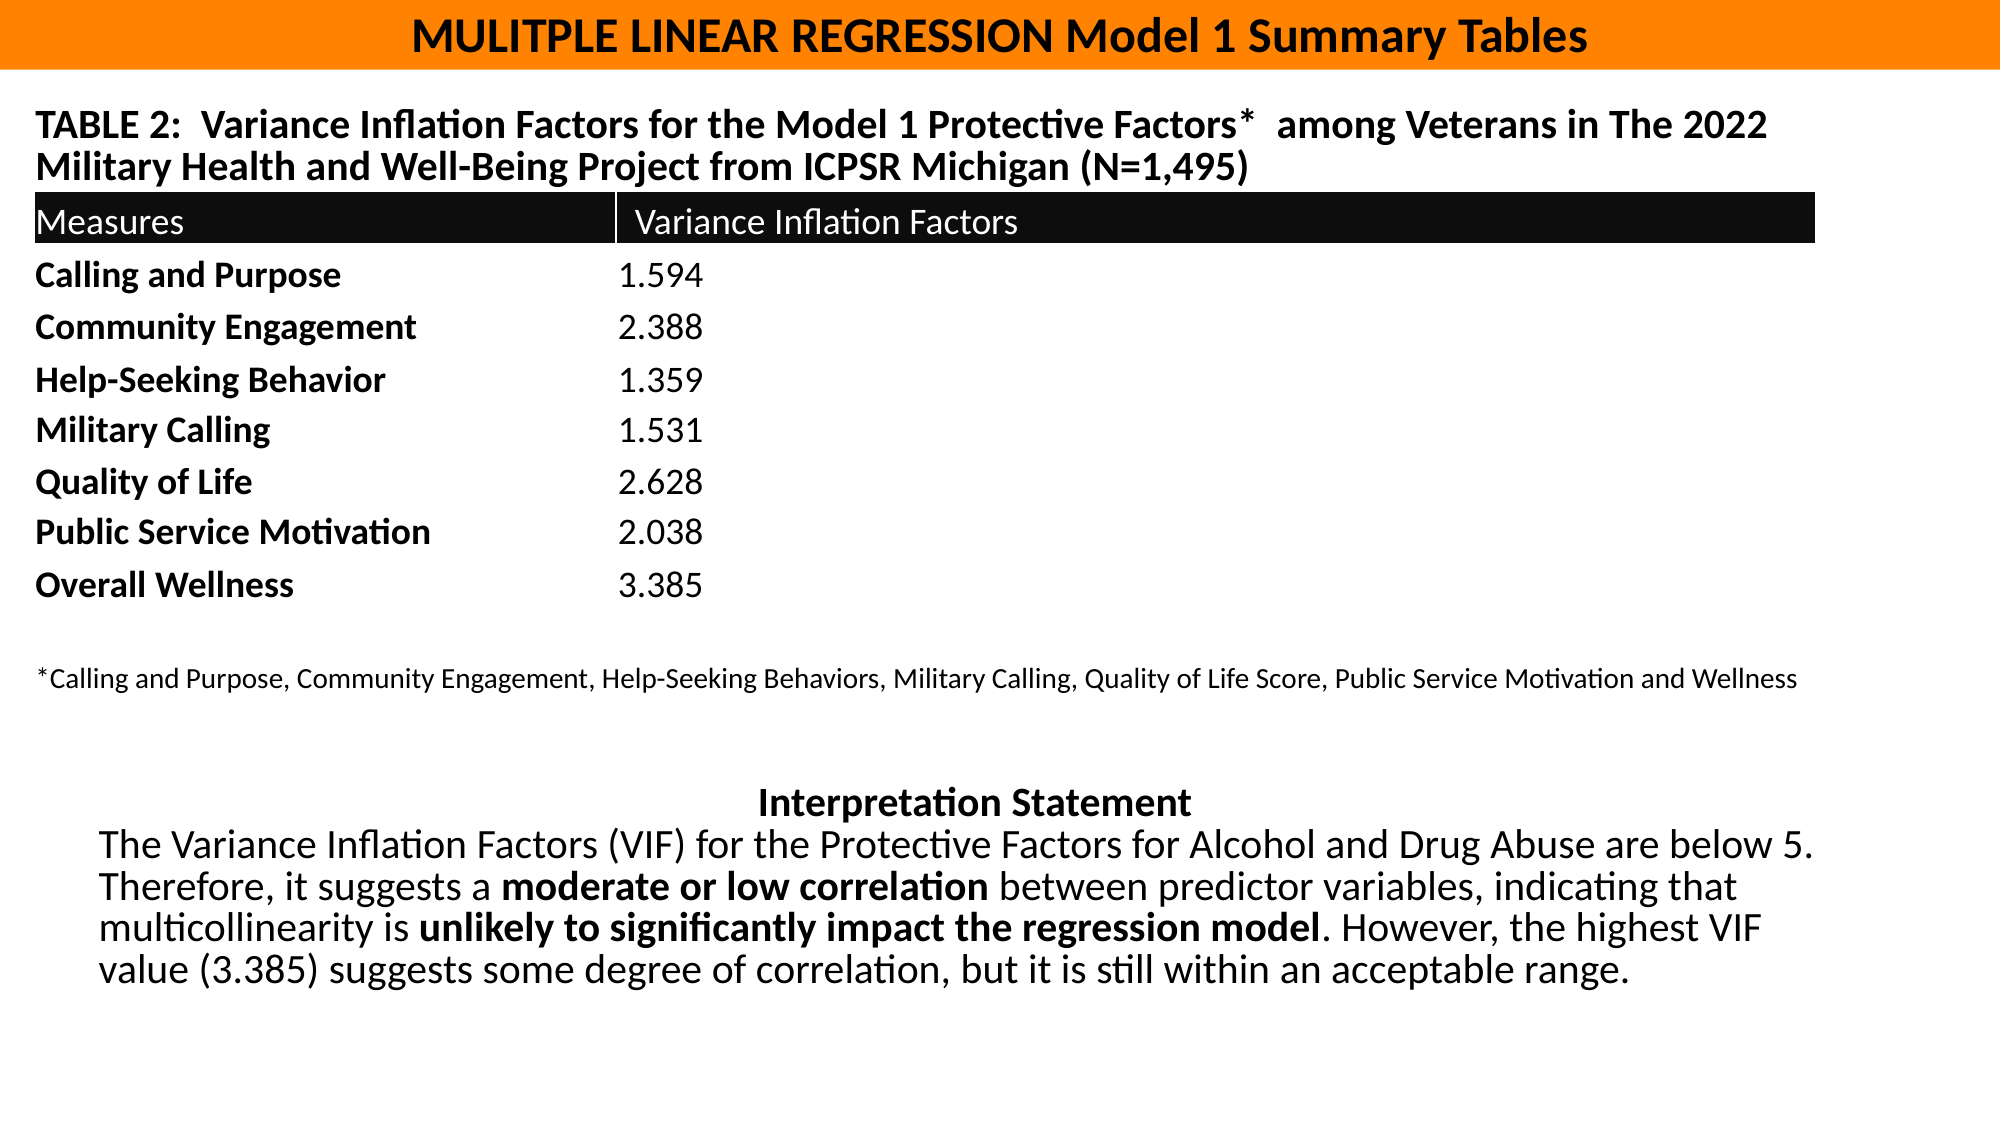

MULITPLE LINEAR REGRESSION Model 1 Summary Tables
| TABLE 2:  Variance Inflation Factors for the Model 1 Protective Factors\* among Veterans in The 2022 Military Health and Well-Being Project from ICPSR Michigan (N=1,495) |  |
| --- | --- |
| Measures | Variance Inflation Factors |
| Calling and Purpose | 1.594 |
| Community Engagement | 2.388 |
| Help-Seeking Behavior | 1.359 |
| Military Calling | 1.531 |
| Quality of Life | 2.628 |
| Public Service Motivation | 2.038 |
| Overall Wellness | 3.385 |
| \*Calling and Purpose, Community Engagement, Help-Seeking Behaviors, Military Calling, Quality of Life Score, Public Service Motivation and Wellness |  |

| Interpretation Statement The Variance Inflation Factors (VIF) for the Protective Factors for Alcohol and Drug Abuse are below 5. Therefore, it suggests a moderate or low correlation between predictor variables, indicating that multicollinearity is unlikely to significantly impact the regression model. However, the highest VIF value (3.385) suggests some degree of correlation, but it is still within an acceptable range. |
| --- |